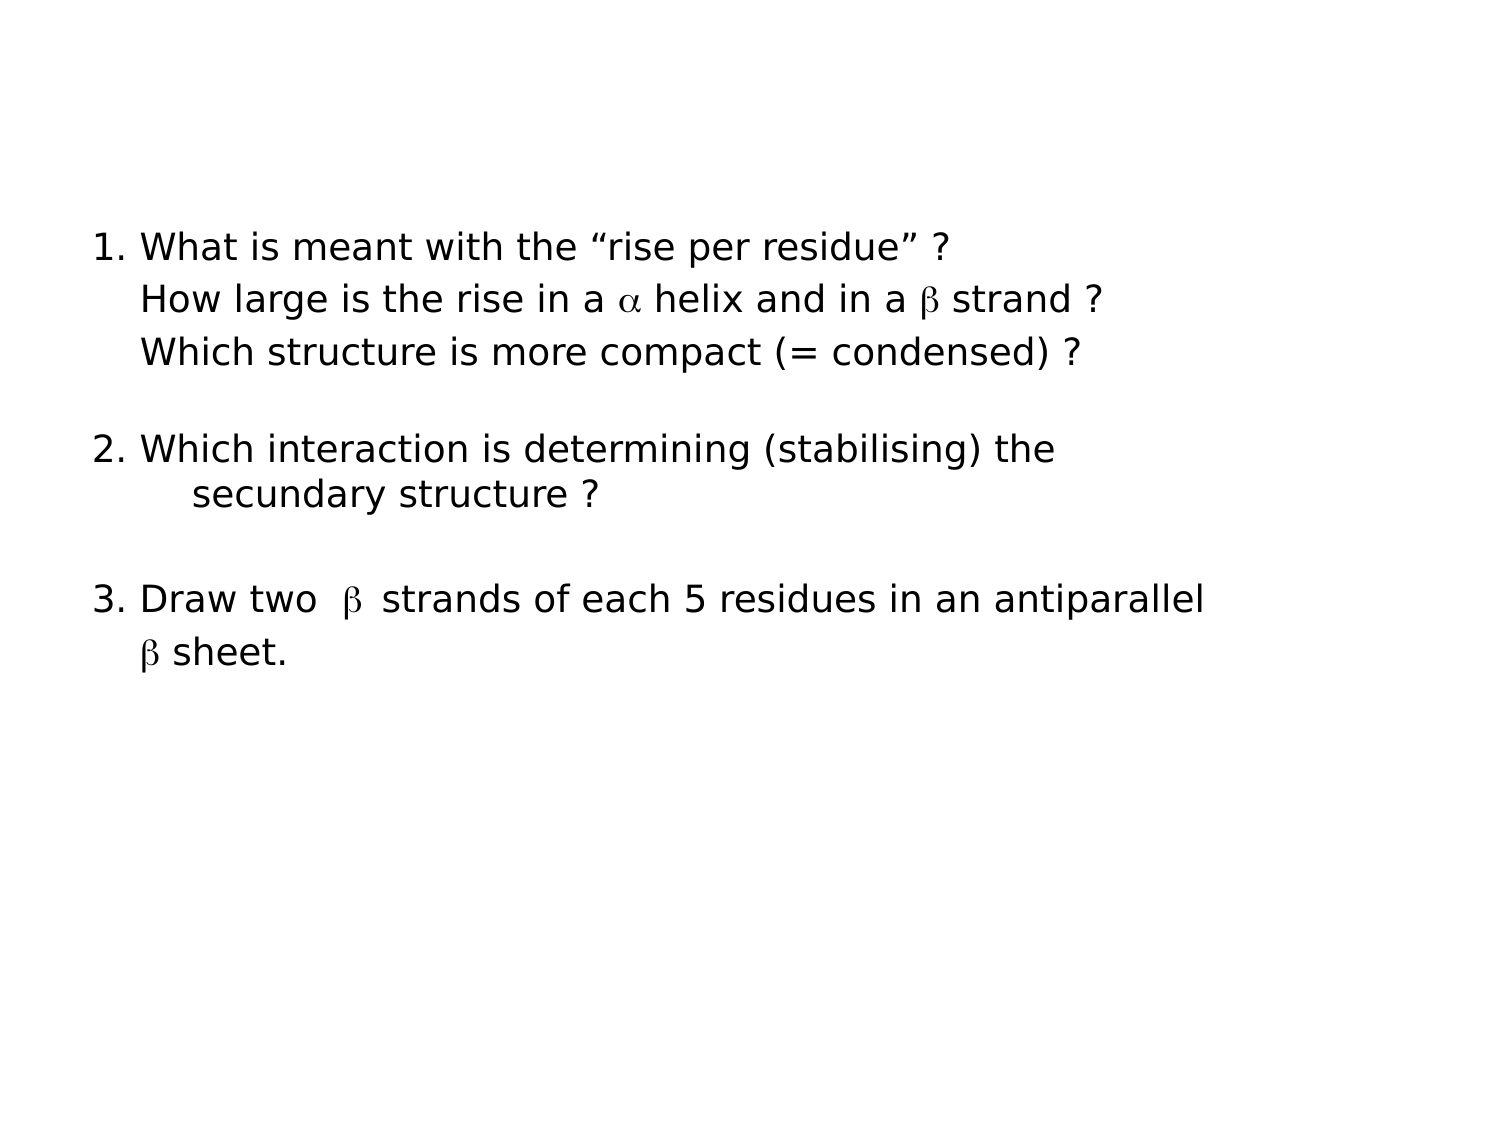

1. What is meant with the “rise per residue” ?
    How large is the rise in a α helix and in a β strand ?
    Which structure is more compact (= condensed) ?
2. Which interaction is determining (stabilising) the
secundary structure ?

3. Draw two  β strands of each 5 residues in an antiparallel
    β sheet.